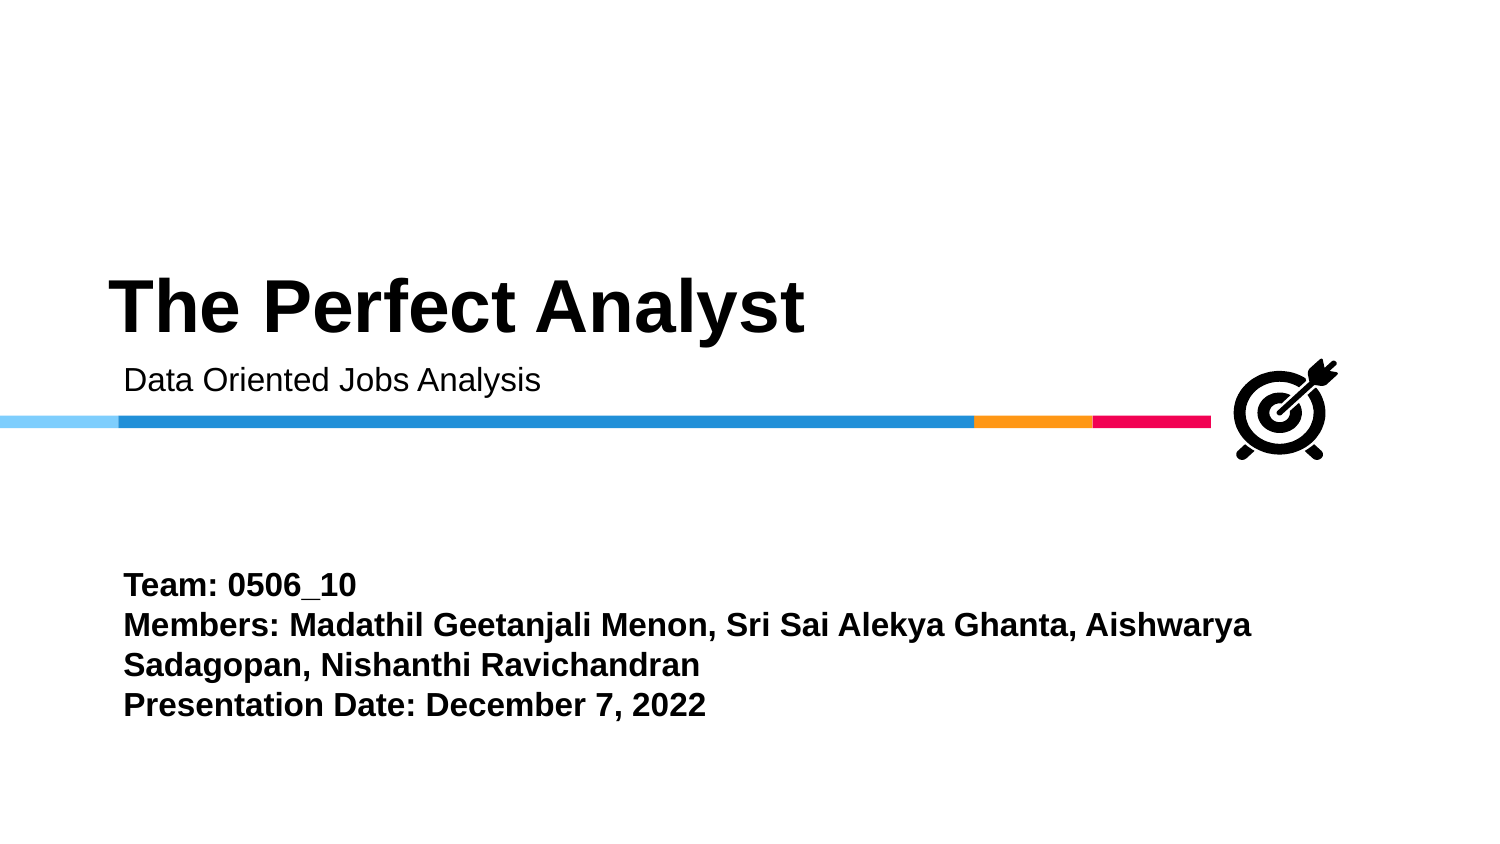

The Perfect Analyst

Data Oriented Jobs Analysis

# Team: 0506_10
Members: Madathil Geetanjali Menon, Sri Sai Alekya Ghanta, Aishwarya Sadagopan, Nishanthi Ravichandran
Presentation Date: December 7, 2022